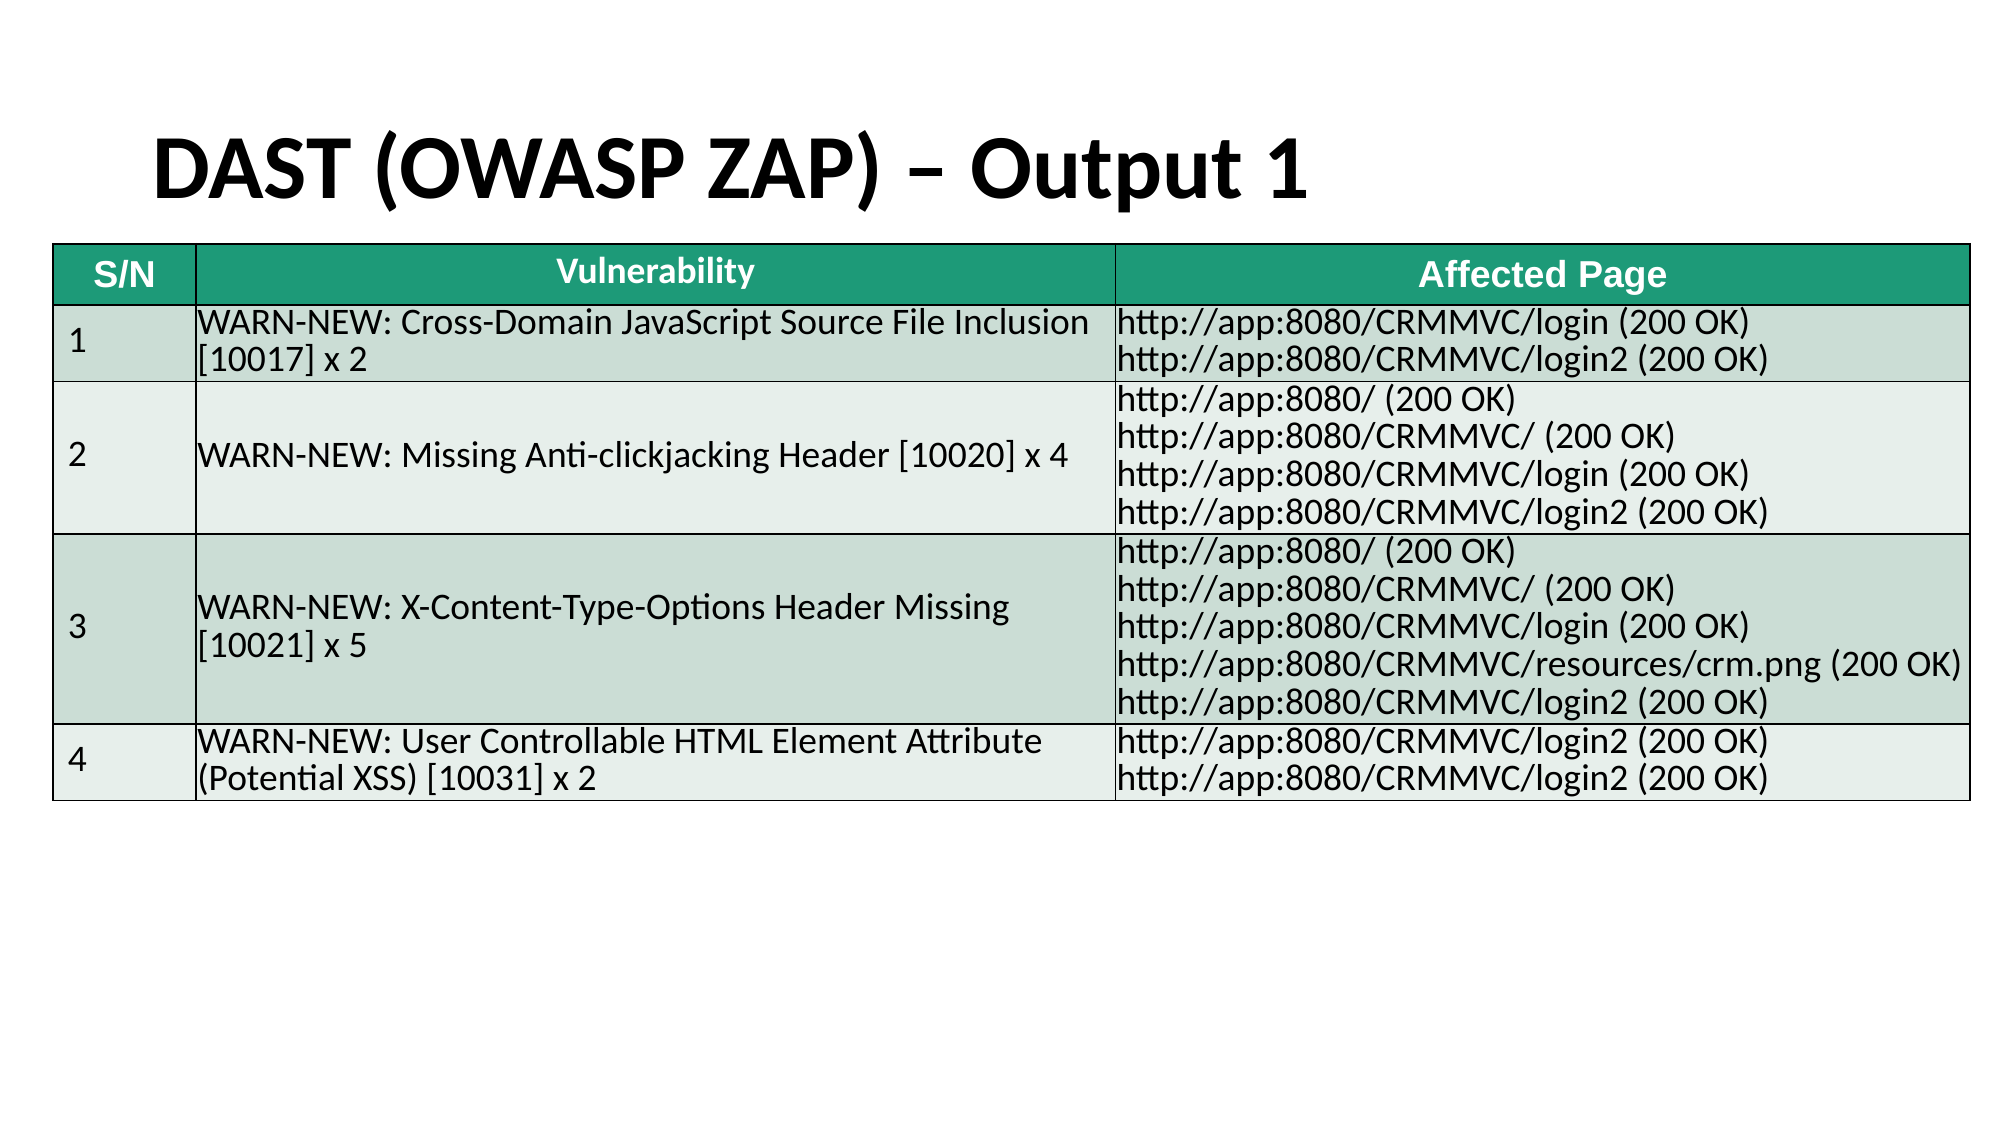

# DAST (OWASP ZAP) – Output 1
| S/N | Vulnerability | Affected Page |
| --- | --- | --- |
| 1 | WARN-NEW: Cross-Domain JavaScript Source File Inclusion [10017] x 2 | http://app:8080/CRMMVC/login (200 OK) http://app:8080/CRMMVC/login2 (200 OK) |
| 2 | WARN-NEW: Missing Anti-clickjacking Header [10020] x 4 | http://app:8080/ (200 OK) http://app:8080/CRMMVC/ (200 OK) http://app:8080/CRMMVC/login (200 OK) http://app:8080/CRMMVC/login2 (200 OK) |
| 3 | WARN-NEW: X-Content-Type-Options Header Missing [10021] x 5 | http://app:8080/ (200 OK) http://app:8080/CRMMVC/ (200 OK) http://app:8080/CRMMVC/login (200 OK) http://app:8080/CRMMVC/resources/crm.png (200 OK) http://app:8080/CRMMVC/login2 (200 OK) |
| 4 | WARN-NEW: User Controllable HTML Element Attribute (Potential XSS) [10031] x 2 | http://app:8080/CRMMVC/login2 (200 OK) http://app:8080/CRMMVC/login2 (200 OK) |